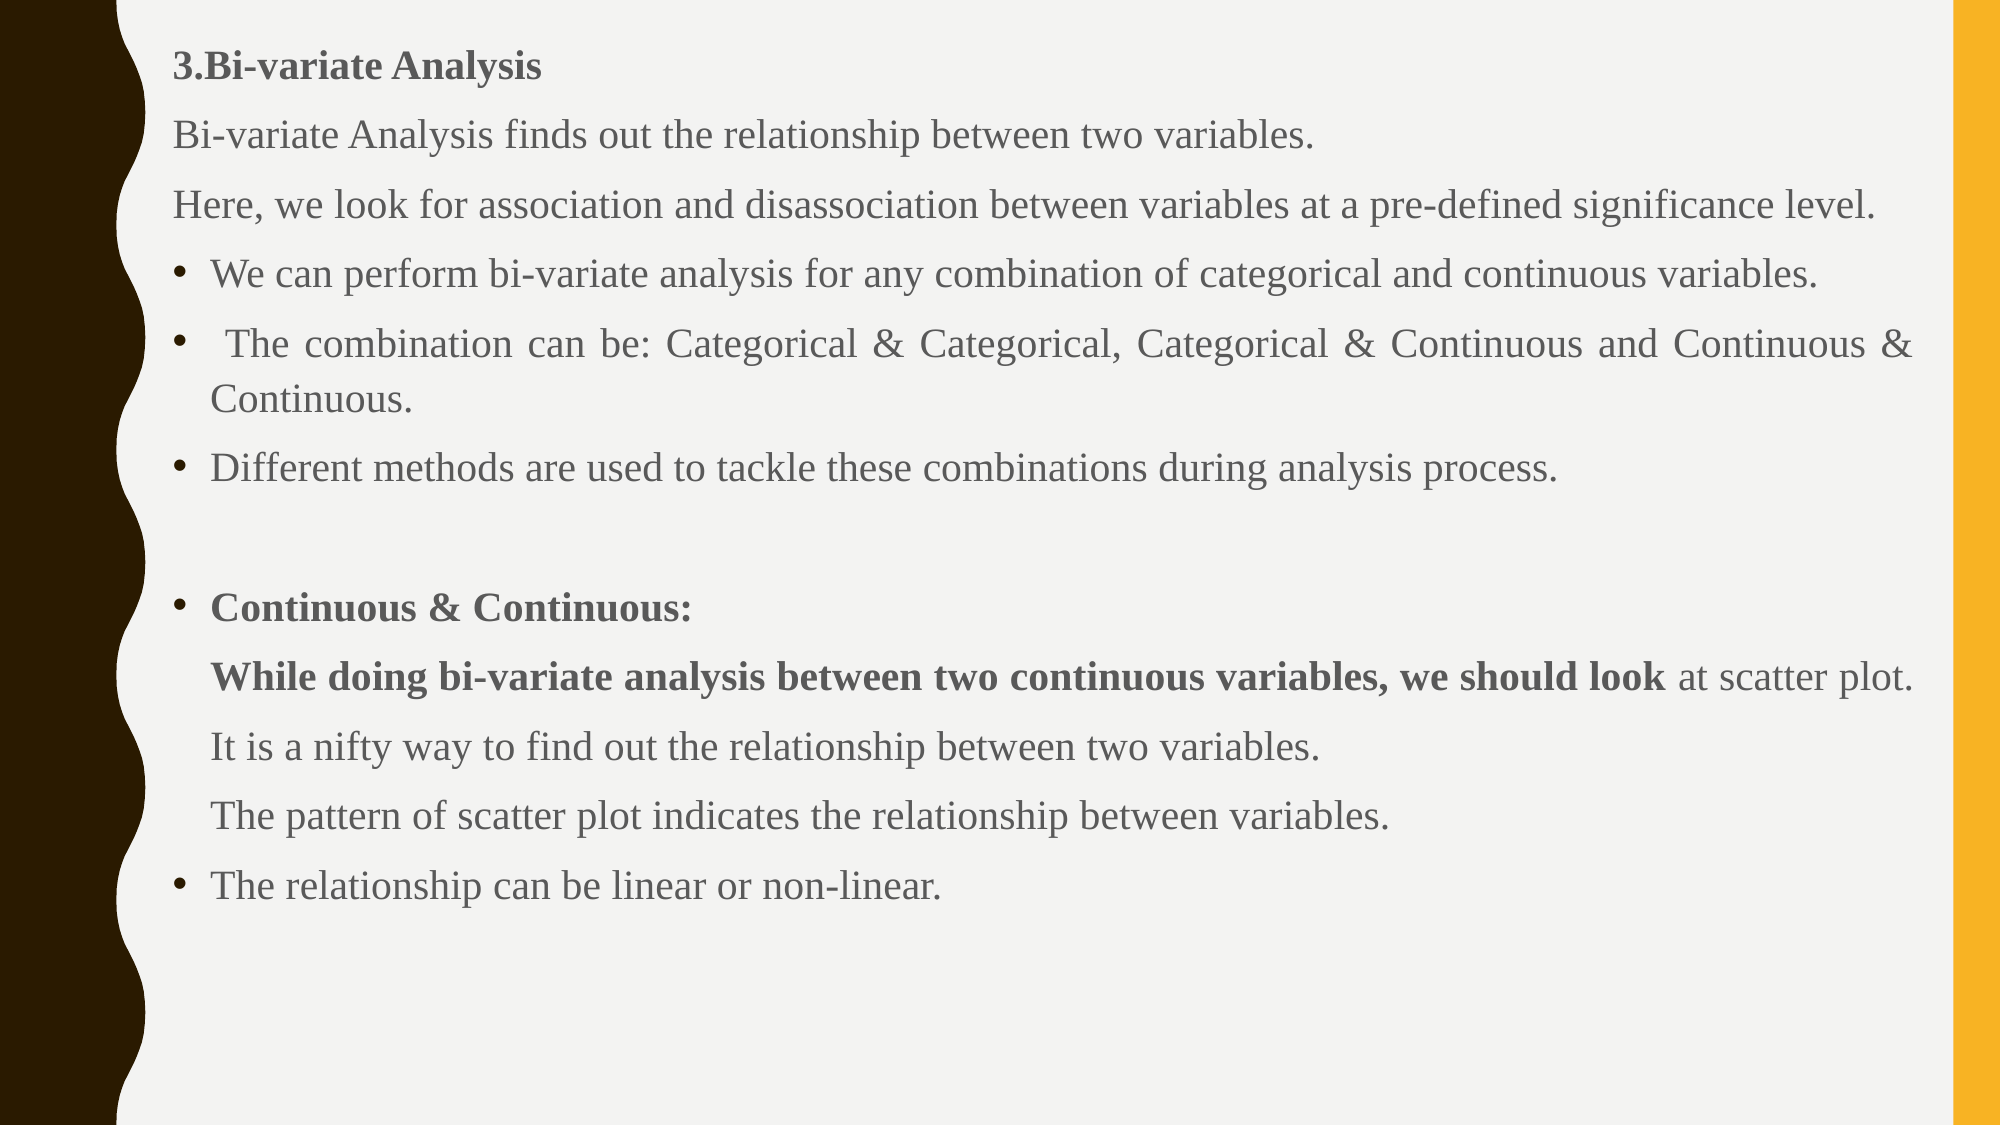

3.Bi-variate Analysis
Bi-variate Analysis finds out the relationship between two variables.
Here, we look for association and disassociation between variables at a pre-defined significance level.
We can perform bi-variate analysis for any combination of categorical and continuous variables.
 The combination can be: Categorical & Categorical, Categorical & Continuous and Continuous & Continuous.
Different methods are used to tackle these combinations during analysis process.

Continuous & Continuous:
	While doing bi-variate analysis between two continuous variables, we should look at scatter plot.
	It is a nifty way to find out the relationship between two variables.
	The pattern of scatter plot indicates the relationship between variables.
The relationship can be linear or non-linear.